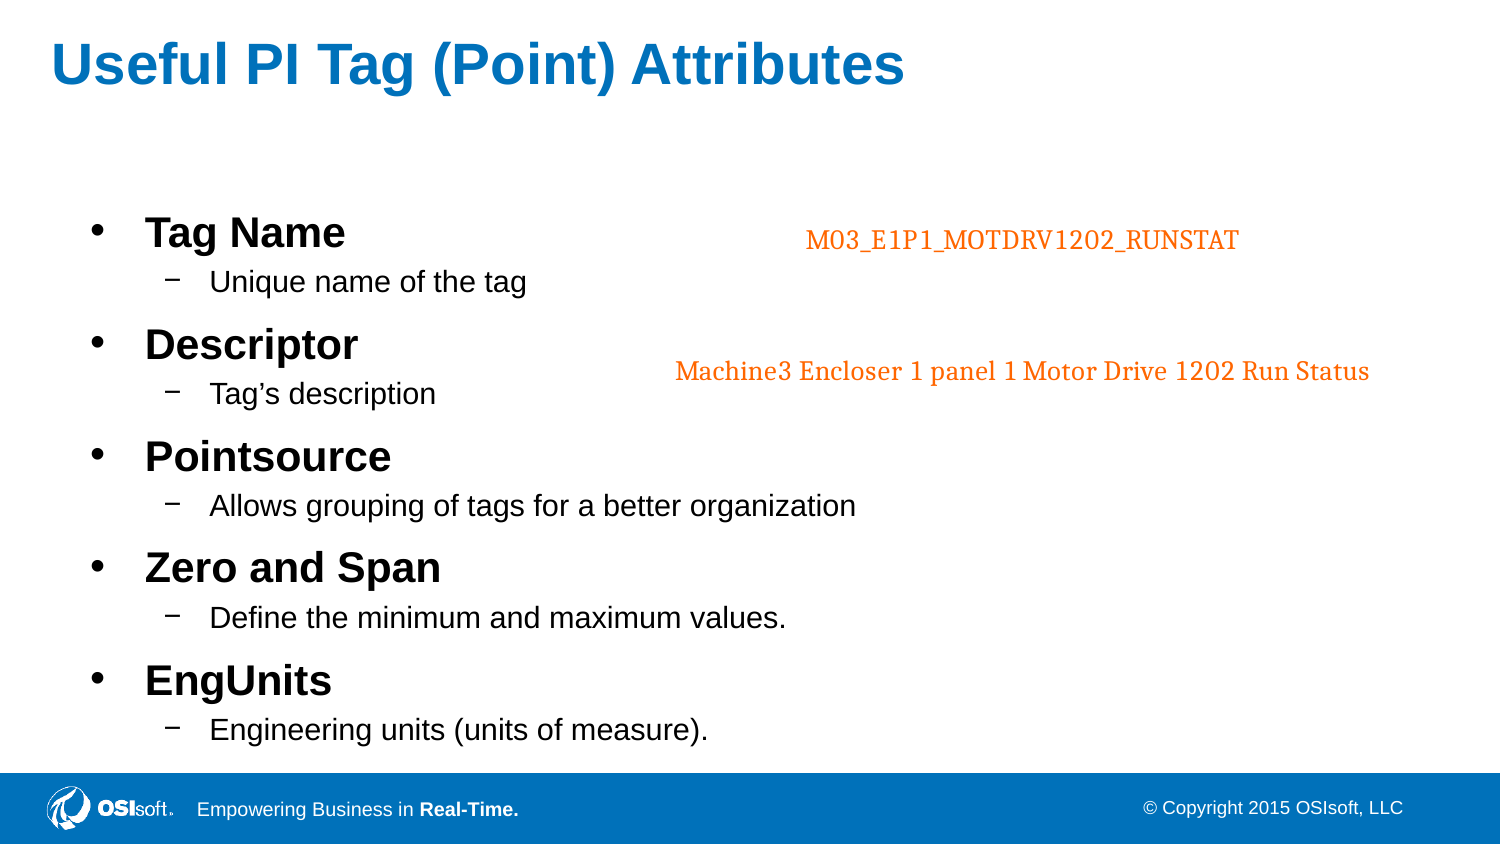

# Useful PI Tag (Point) Attributes
Tag Name
Unique name of the tag
Descriptor
Tag’s description
Pointsource
Allows grouping of tags for a better organization
Zero and Span
Define the minimum and maximum values.
EngUnits
Engineering units (units of measure).
M03_E1P1_MOTDRV1202_RUNSTAT
Machine3 Encloser 1 panel 1 Motor Drive 1202 Run Status